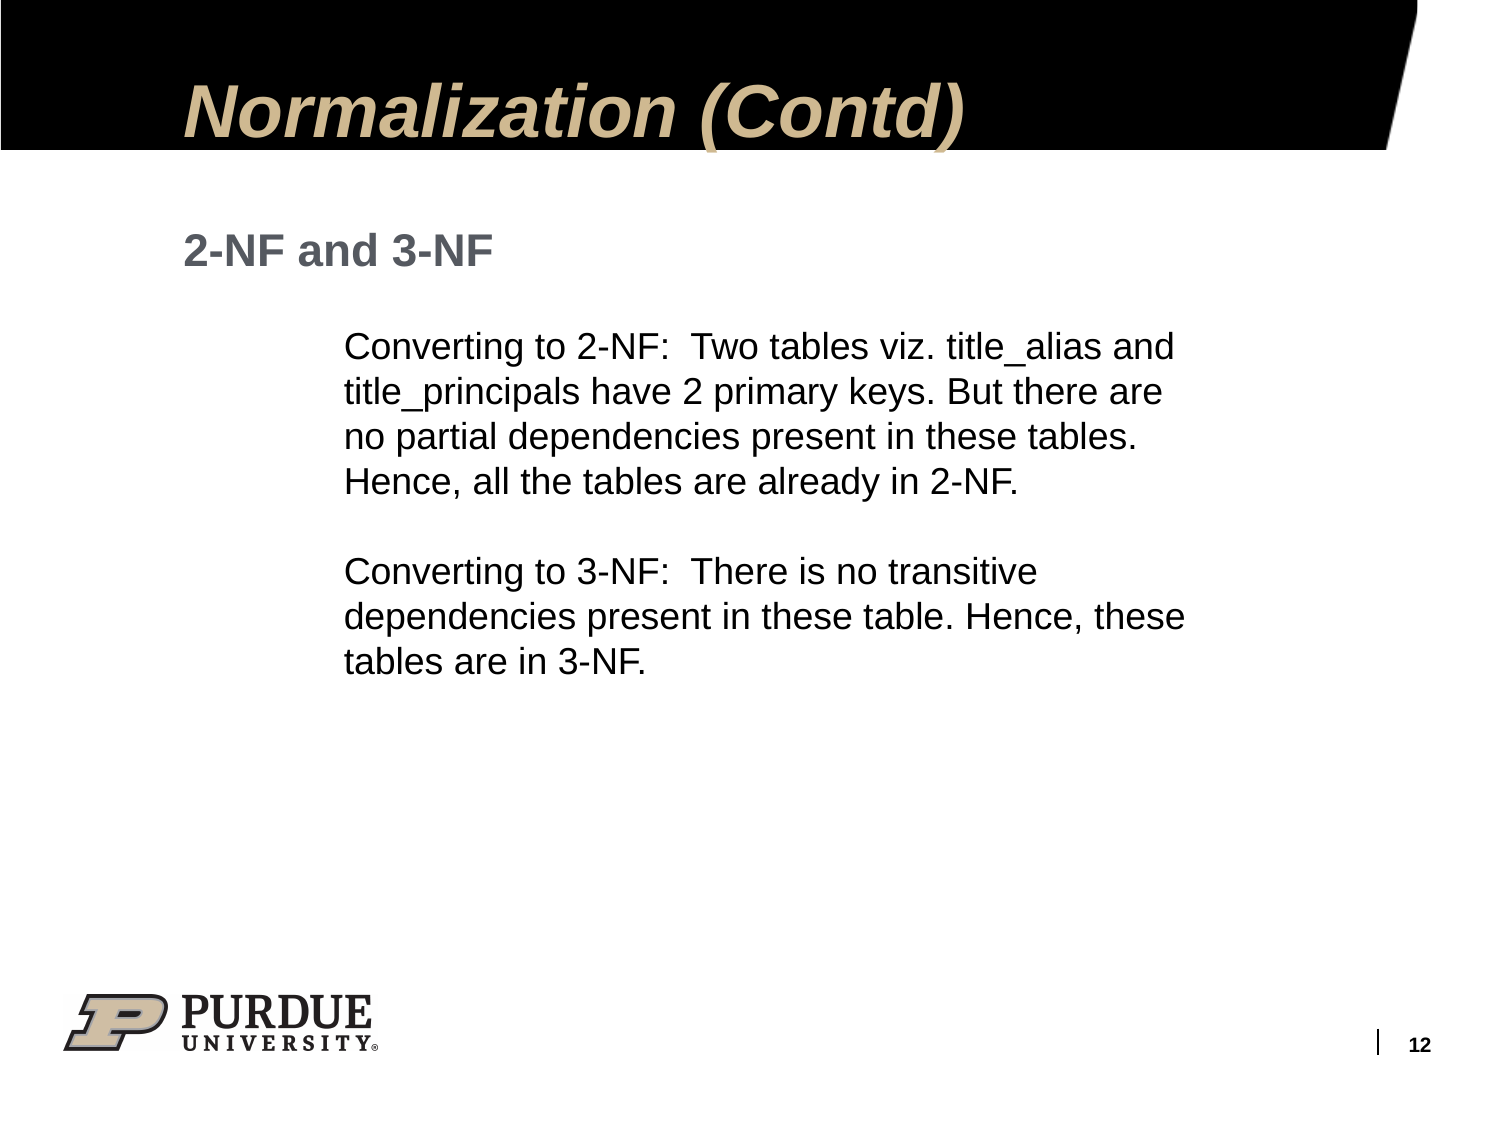

# Normalization (Contd)
2-NF and 3-NF
Converting to 2-NF:  Two tables viz. title_alias and title_principals have 2 primary keys. But there are no partial dependencies present in these tables. Hence, all the tables are already in 2-NF.

Converting to 3-NF:  There is no transitive dependencies present in these table. Hence, these tables are in 3-NF.

12